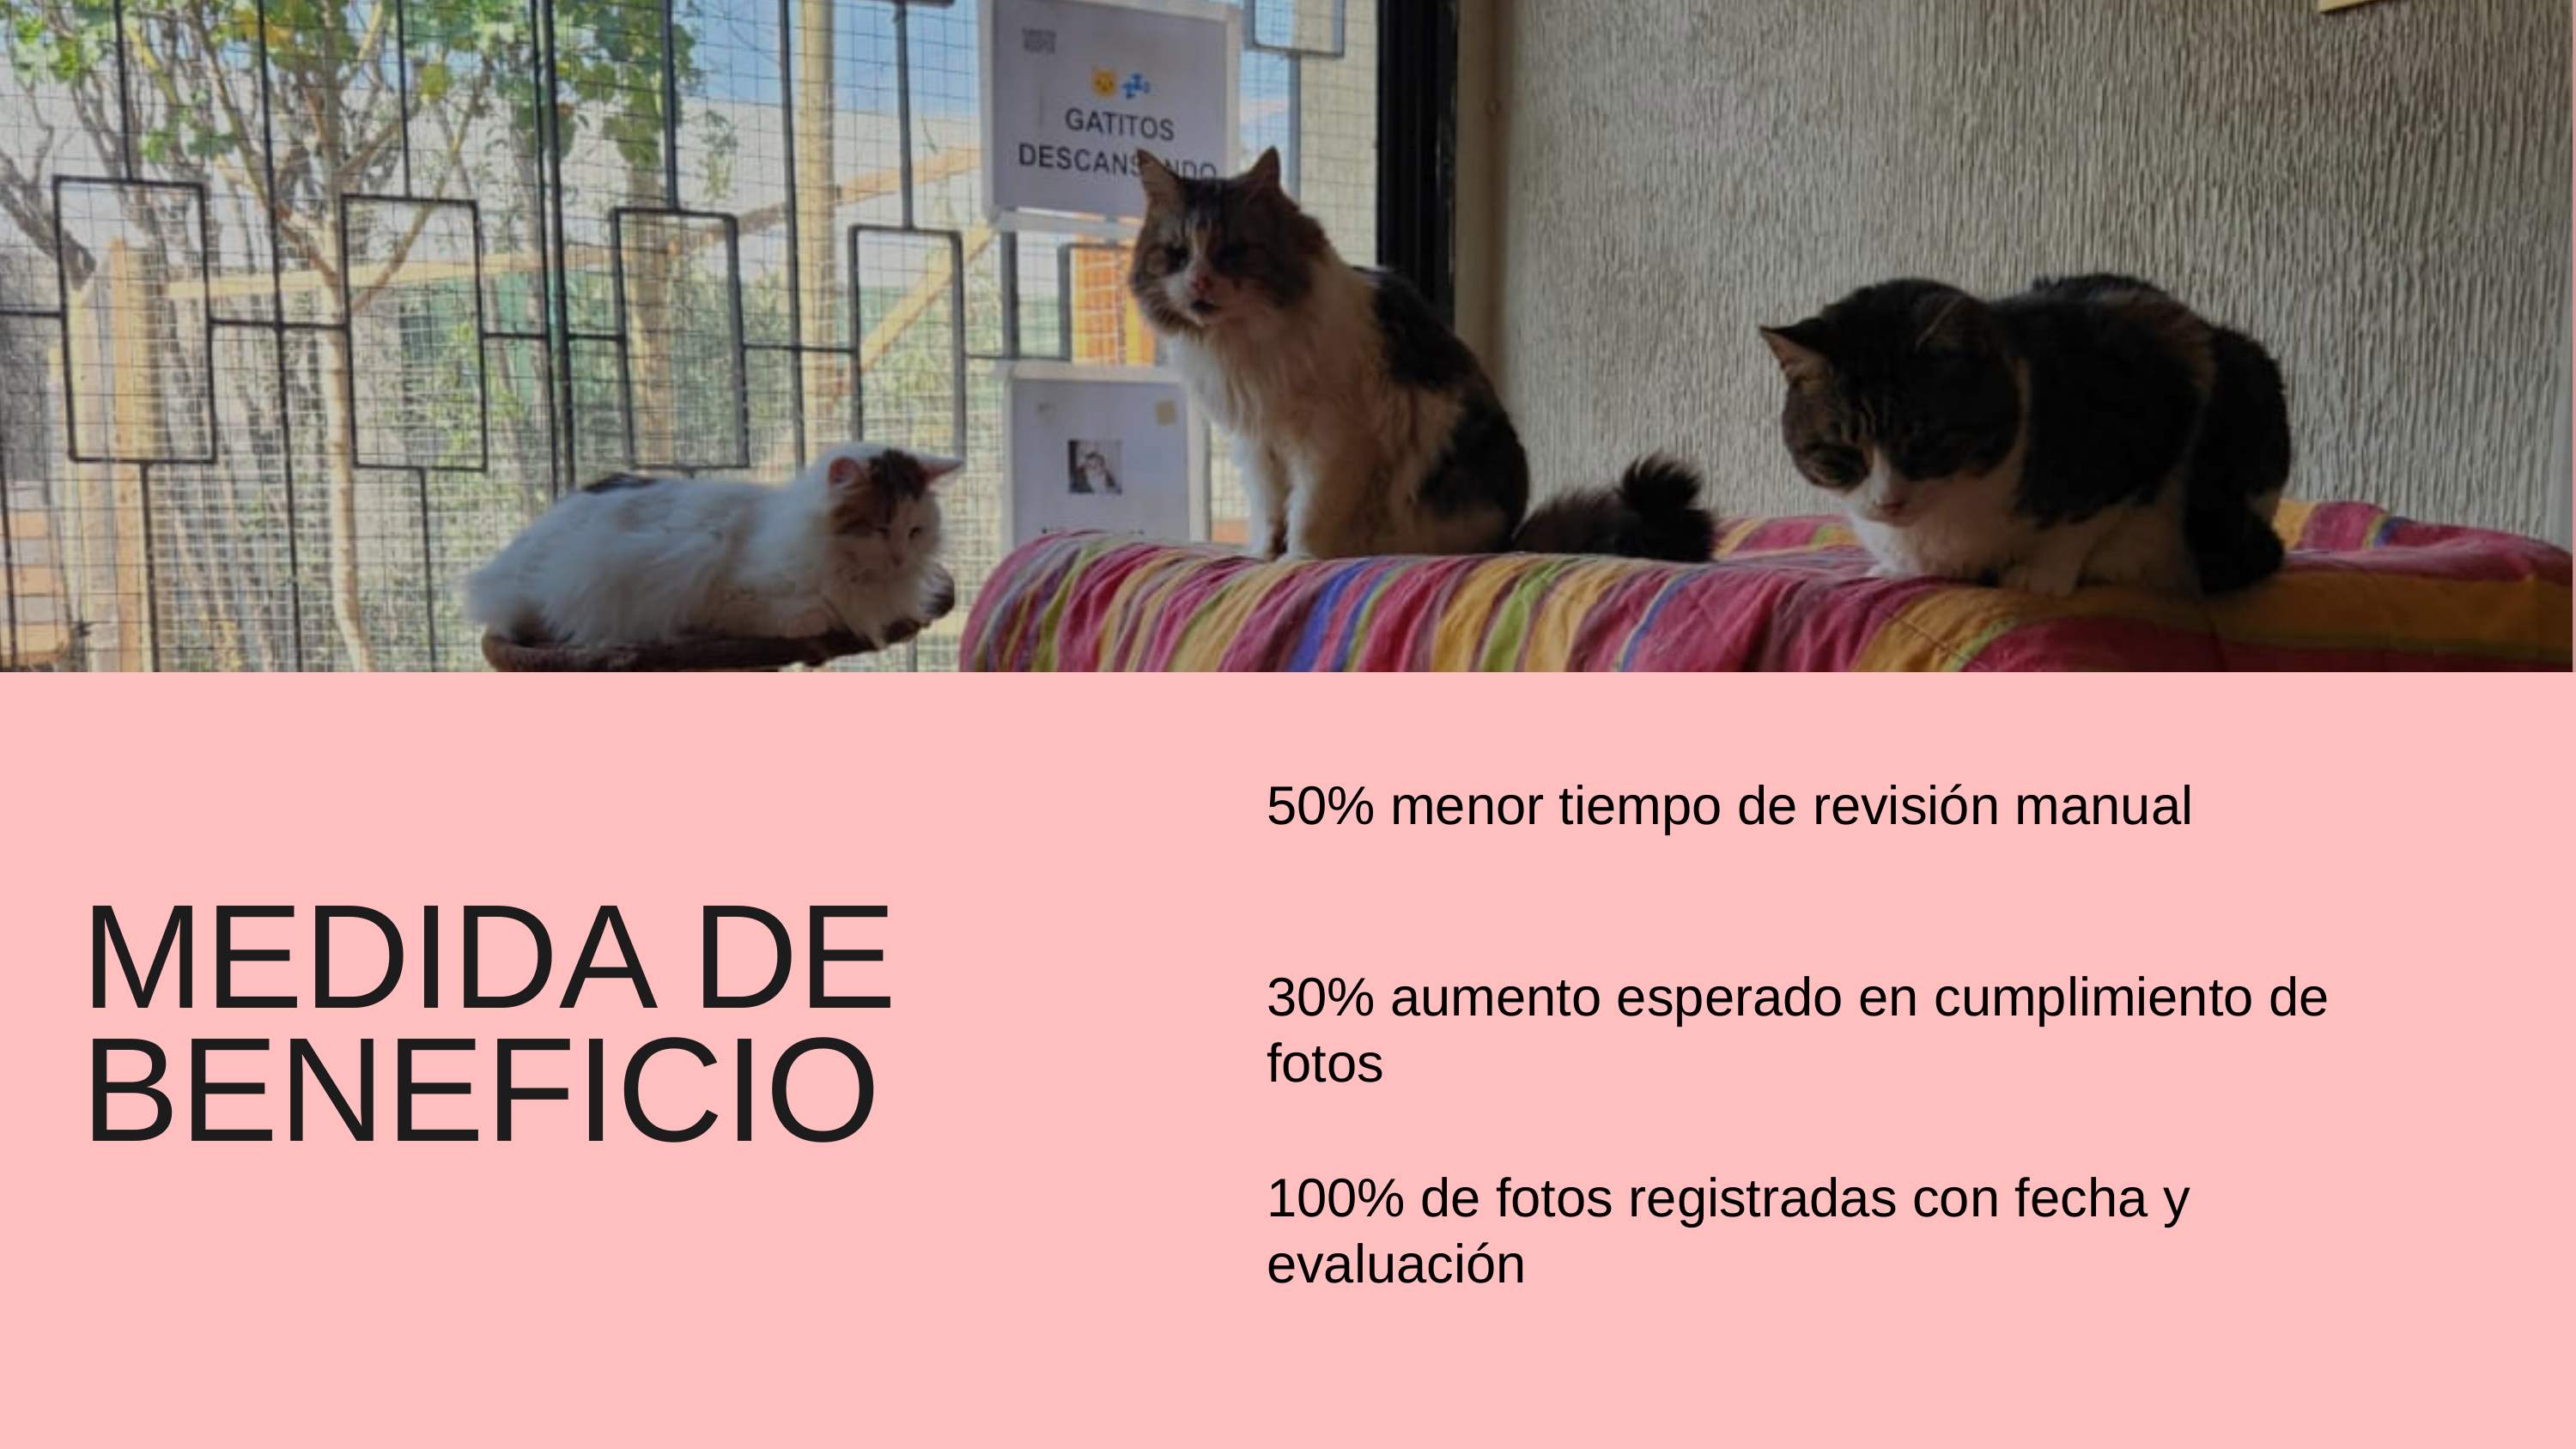

50% menor tiempo de revisión manual
MEDIDA DE
BENEFICIO
30% aumento esperado en cumplimiento de fotos
100% de fotos registradas con fecha y evaluación